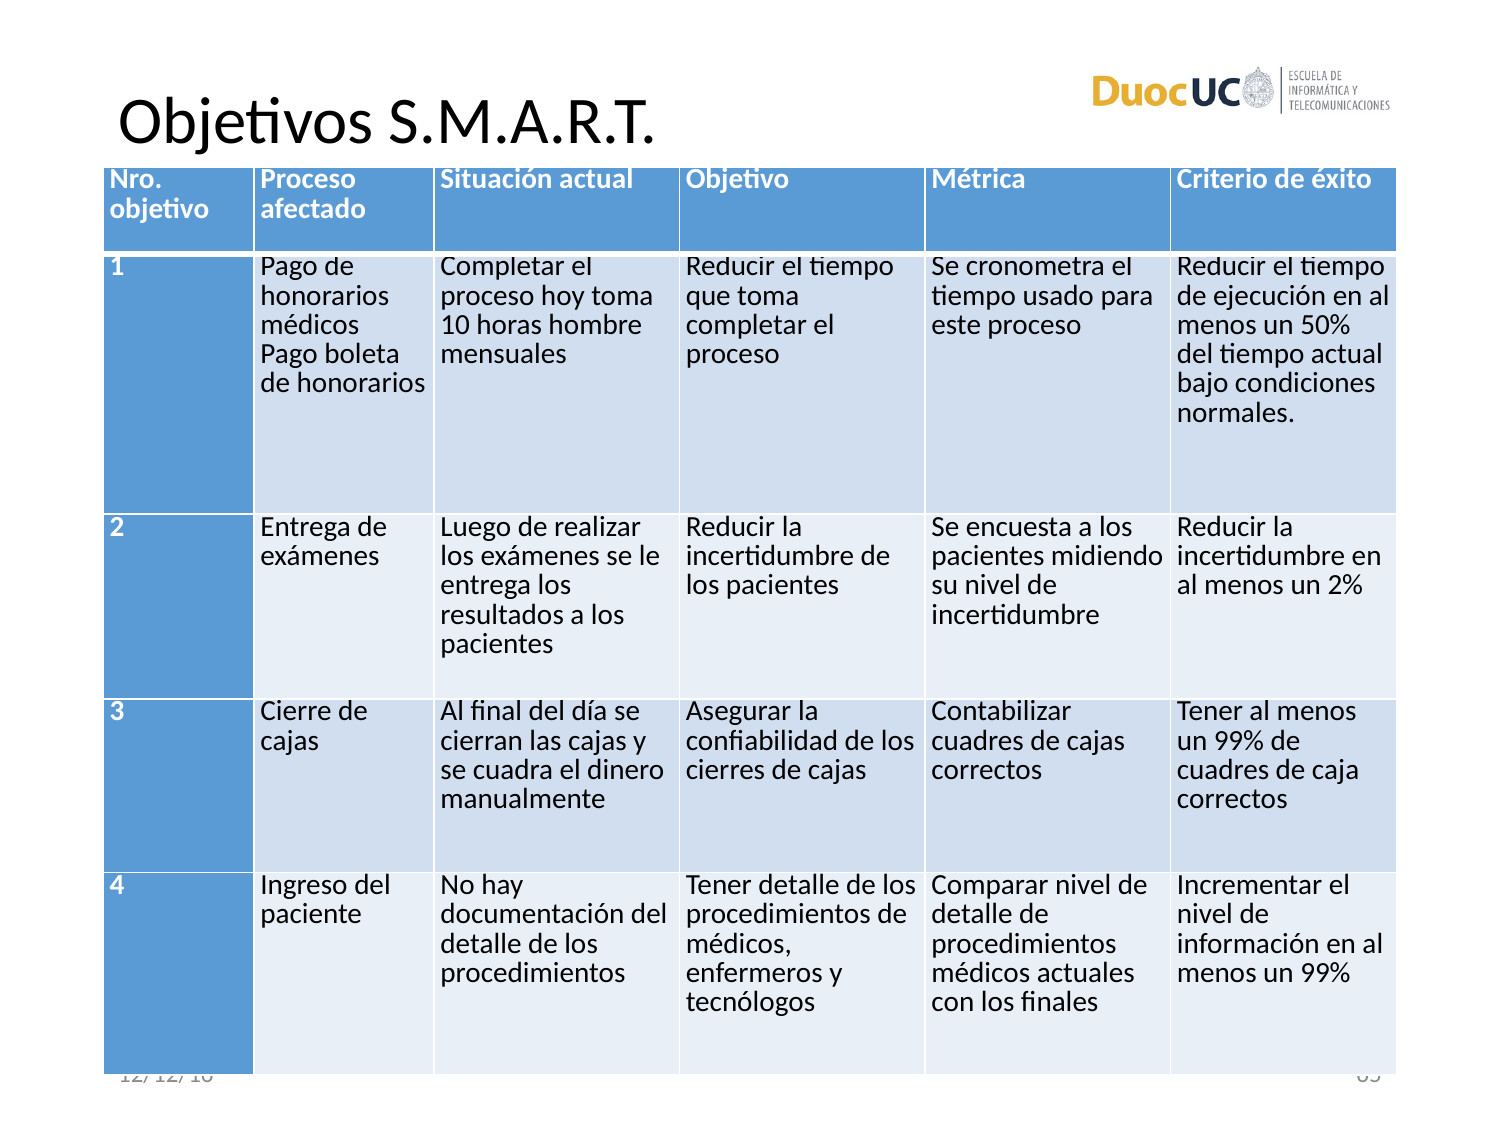

# Objetivos S.M.A.R.T.
| Nro. objetivo | Proceso afectado | Situación actual | Objetivo | Métrica | Criterio de éxito |
| --- | --- | --- | --- | --- | --- |
| 1 | Pago de honorarios médicos Pago boleta de honorarios | Completar el proceso hoy toma 10 horas hombre mensuales | Reducir el tiempo que toma completar el proceso | Se cronometra el tiempo usado para este proceso | Reducir el tiempo de ejecución en al menos un 50% del tiempo actual bajo condiciones normales. |
| 2 | Entrega de exámenes | Luego de realizar los exámenes se le entrega los resultados a los pacientes | Reducir la incertidumbre de los pacientes | Se encuesta a los pacientes midiendo su nivel de incertidumbre | Reducir la incertidumbre en al menos un 2% |
| 3 | Cierre de cajas | Al final del día se cierran las cajas y se cuadra el dinero manualmente | Asegurar la confiabilidad de los cierres de cajas | Contabilizar cuadres de cajas correctos | Tener al menos un 99% de cuadres de caja correctos |
| 4 | Ingreso del paciente | No hay documentación del detalle de los procedimientos | Tener detalle de los procedimientos de médicos, enfermeros y tecnólogos | Comparar nivel de detalle de procedimientos médicos actuales con los finales | Incrementar el nivel de información en al menos un 99% |

12/12/16
65